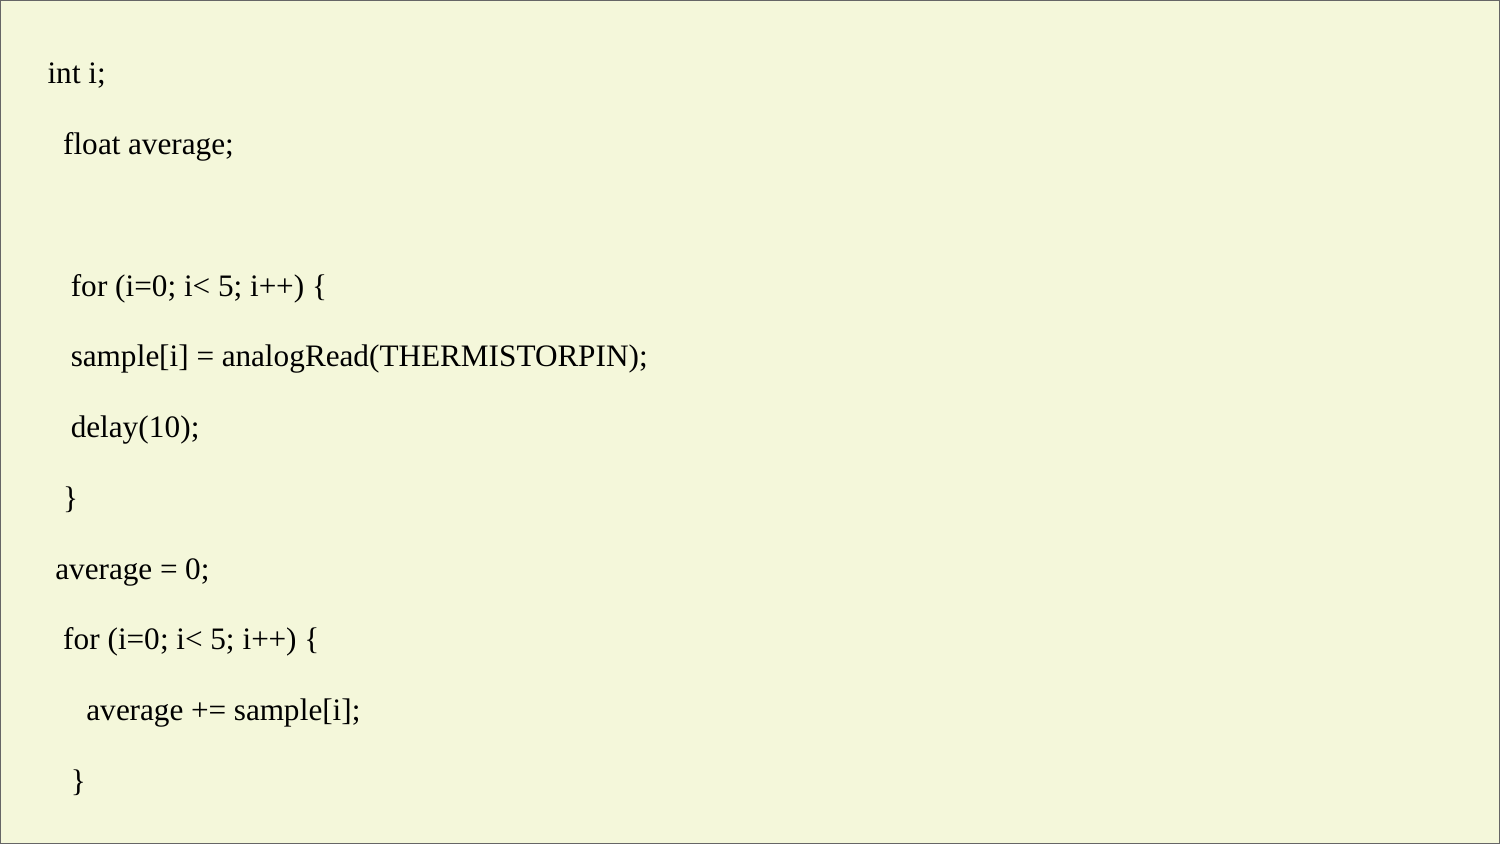

int i;
  float average;

   for (i=0; i< 5; i++) {
   sample[i] = analogRead(THERMISTORPIN);
   delay(10);
  }
 average = 0;
  for (i=0; i< 5; i++) {
     average += sample[i];
   }